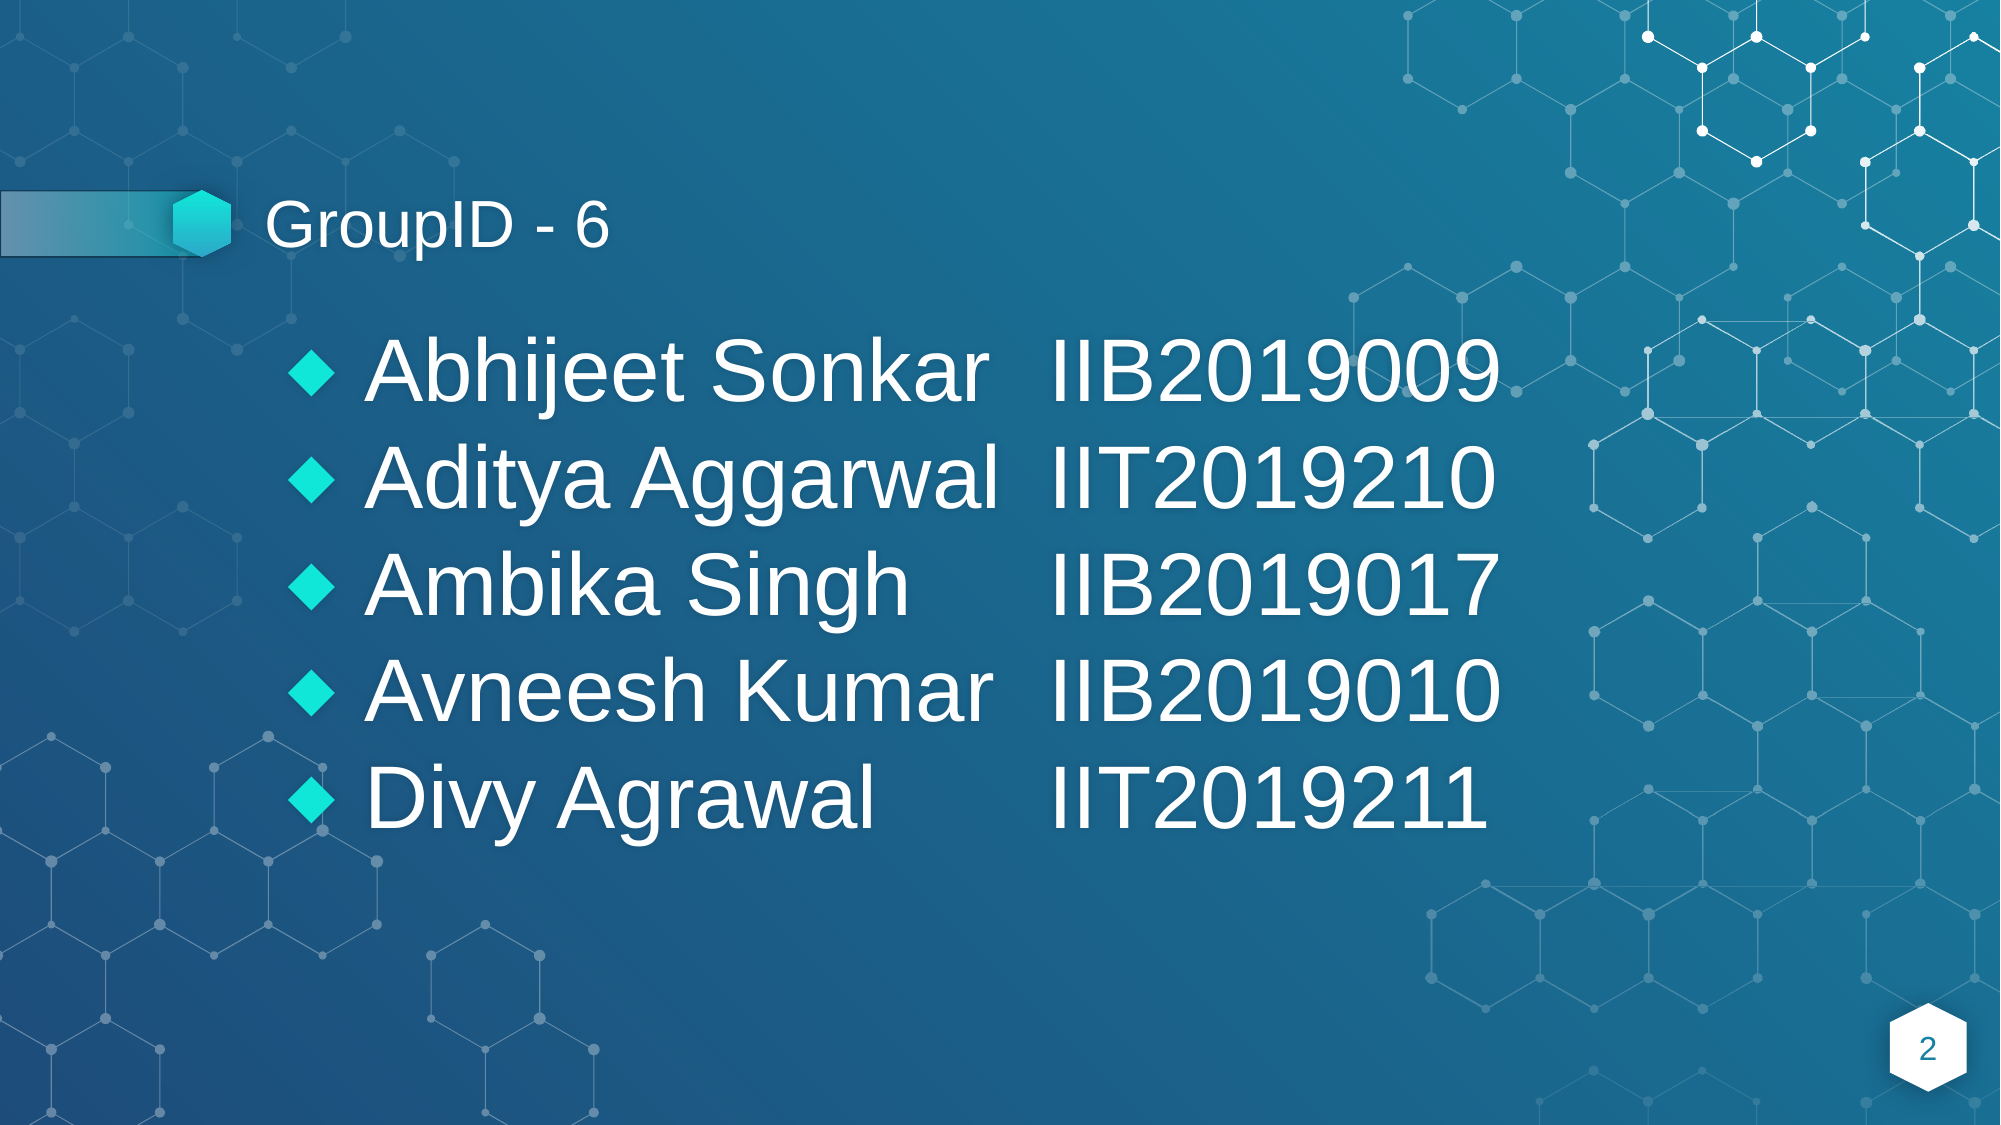

# GroupID - 6
Abhijeet Sonkar
Aditya Aggarwal
Ambika Singh
Avneesh Kumar
Divy Agrawal
IIB2019009
IIT2019210
IIB2019017
IIB2019010
IIT2019211

2